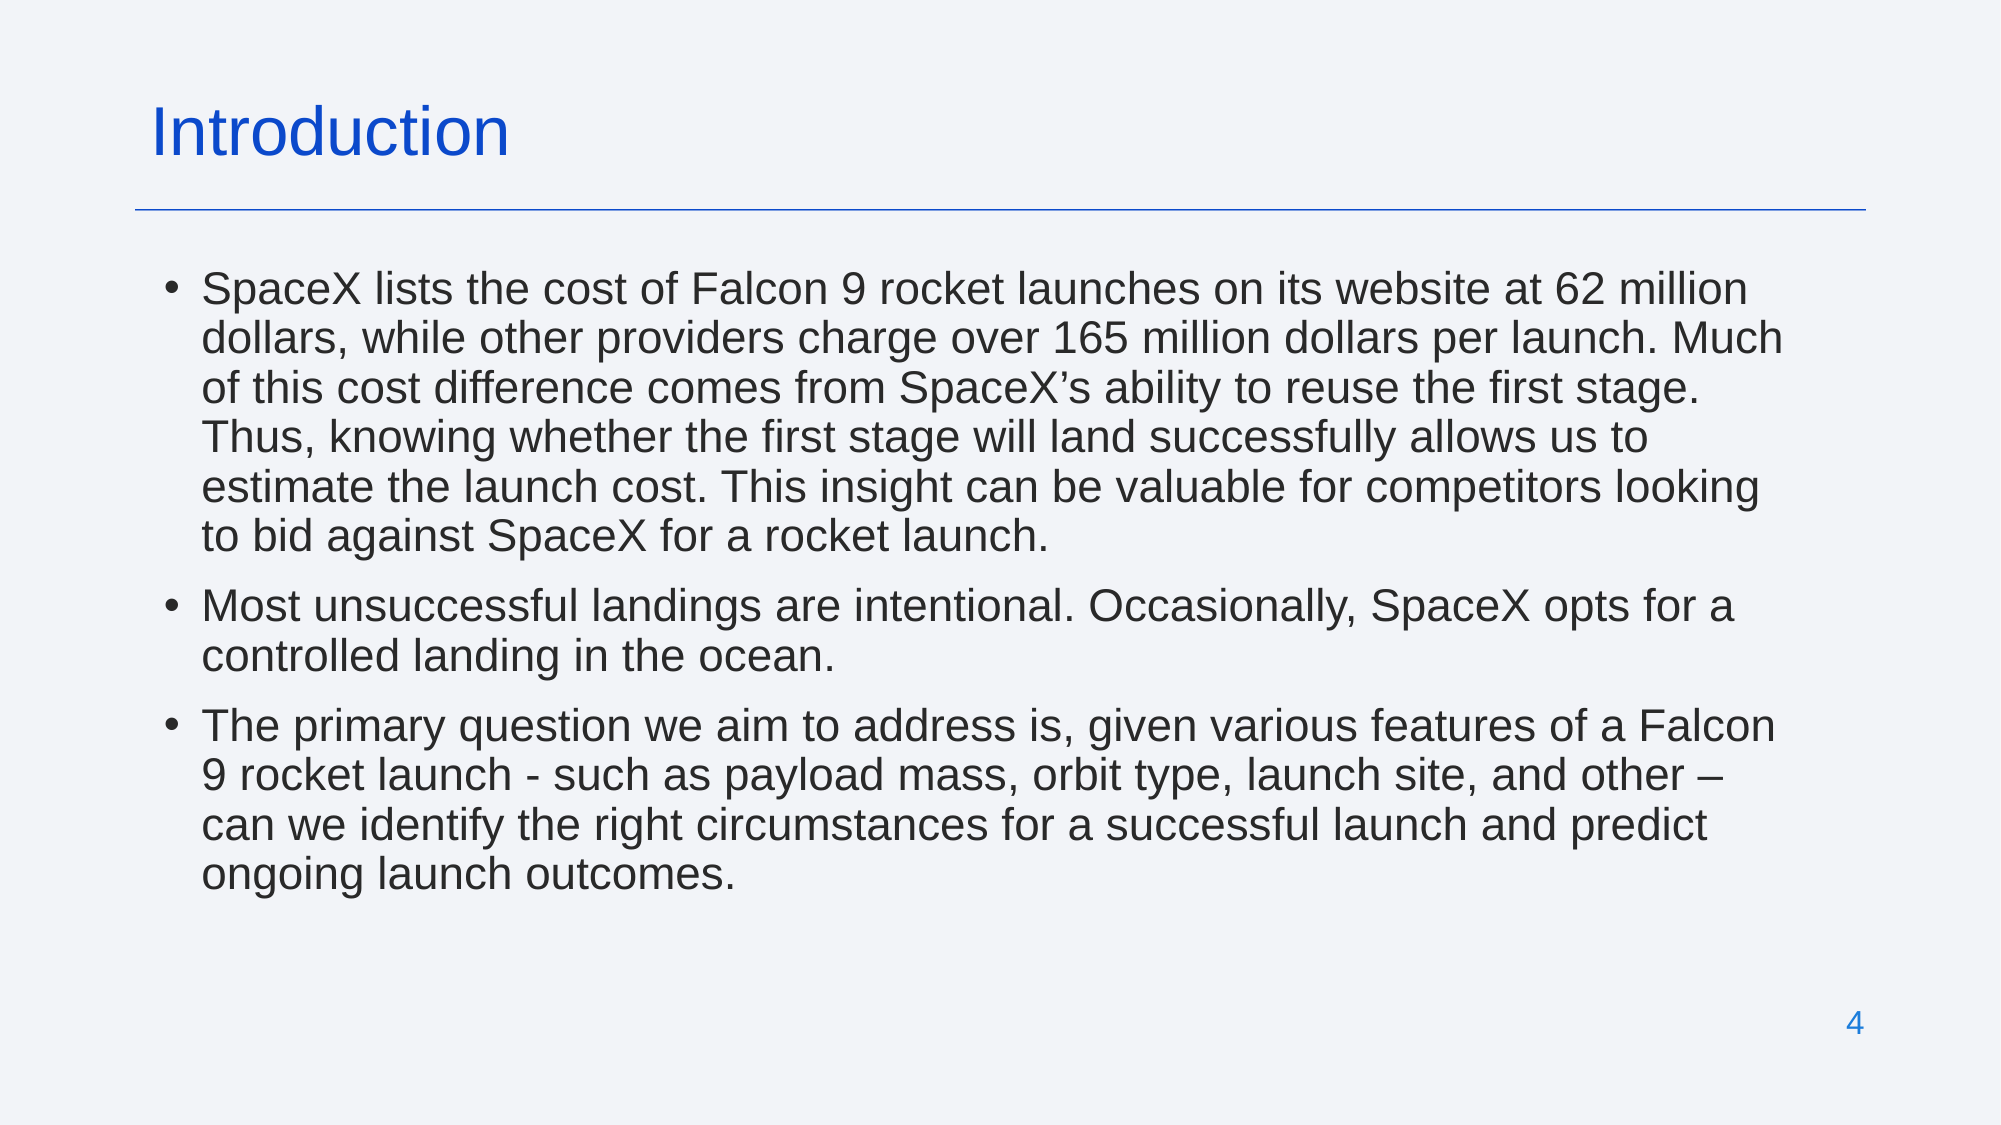

Introduction
SpaceX lists the cost of Falcon 9 rocket launches on its website at 62 million dollars, while other providers charge over 165 million dollars per launch. Much of this cost difference comes from SpaceX’s ability to reuse the first stage. Thus, knowing whether the first stage will land successfully allows us to estimate the launch cost. This insight can be valuable for competitors looking to bid against SpaceX for a rocket launch.
Most unsuccessful landings are intentional. Occasionally, SpaceX opts for a controlled landing in the ocean.
The primary question we aim to address is, given various features of a Falcon 9 rocket launch - such as payload mass, orbit type, launch site, and other – can we identify the right circumstances for a successful launch and predict ongoing launch outcomes.
4